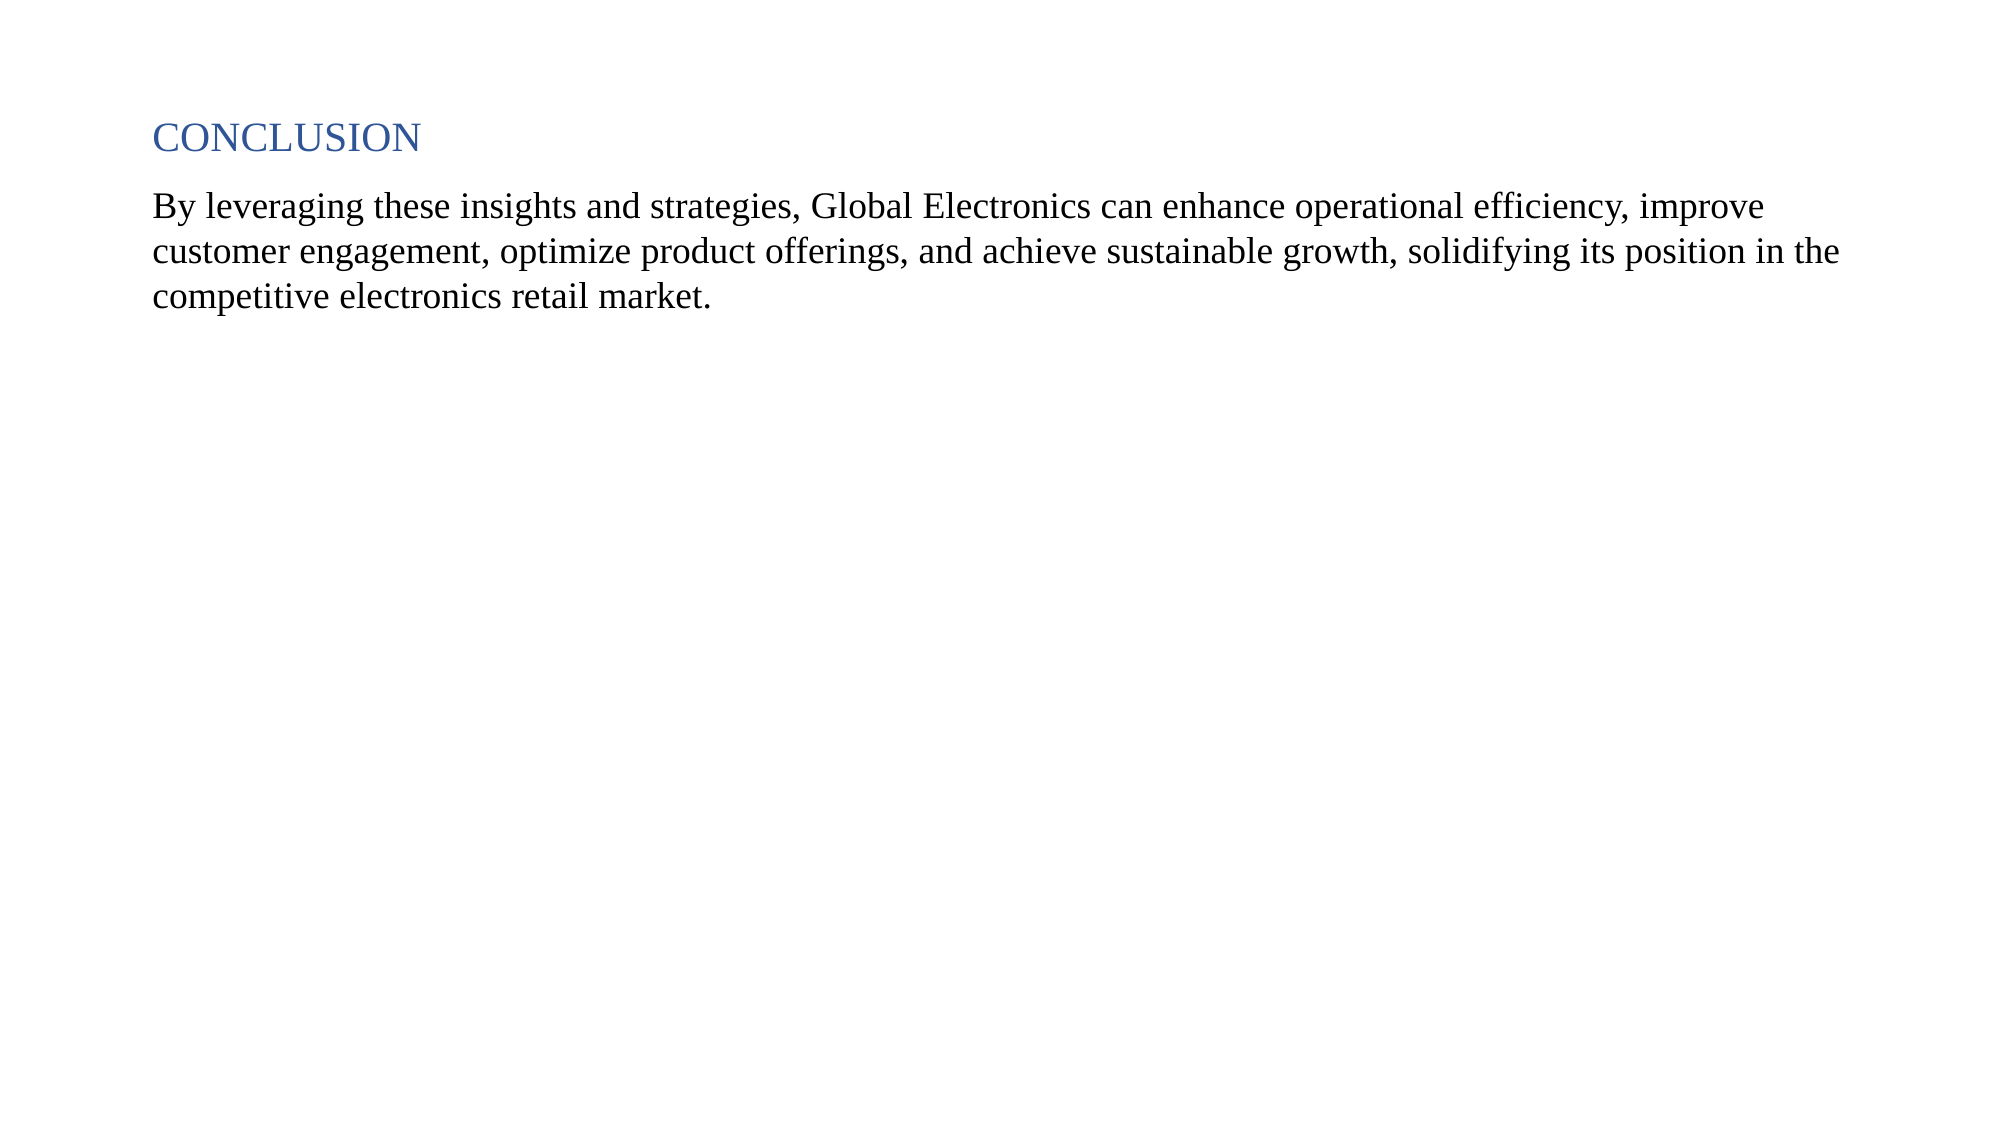

CONCLUSION
By leveraging these insights and strategies, Global Electronics can enhance operational efficiency, improve customer engagement, optimize product offerings, and achieve sustainable growth, solidifying its position in the competitive electronics retail market.